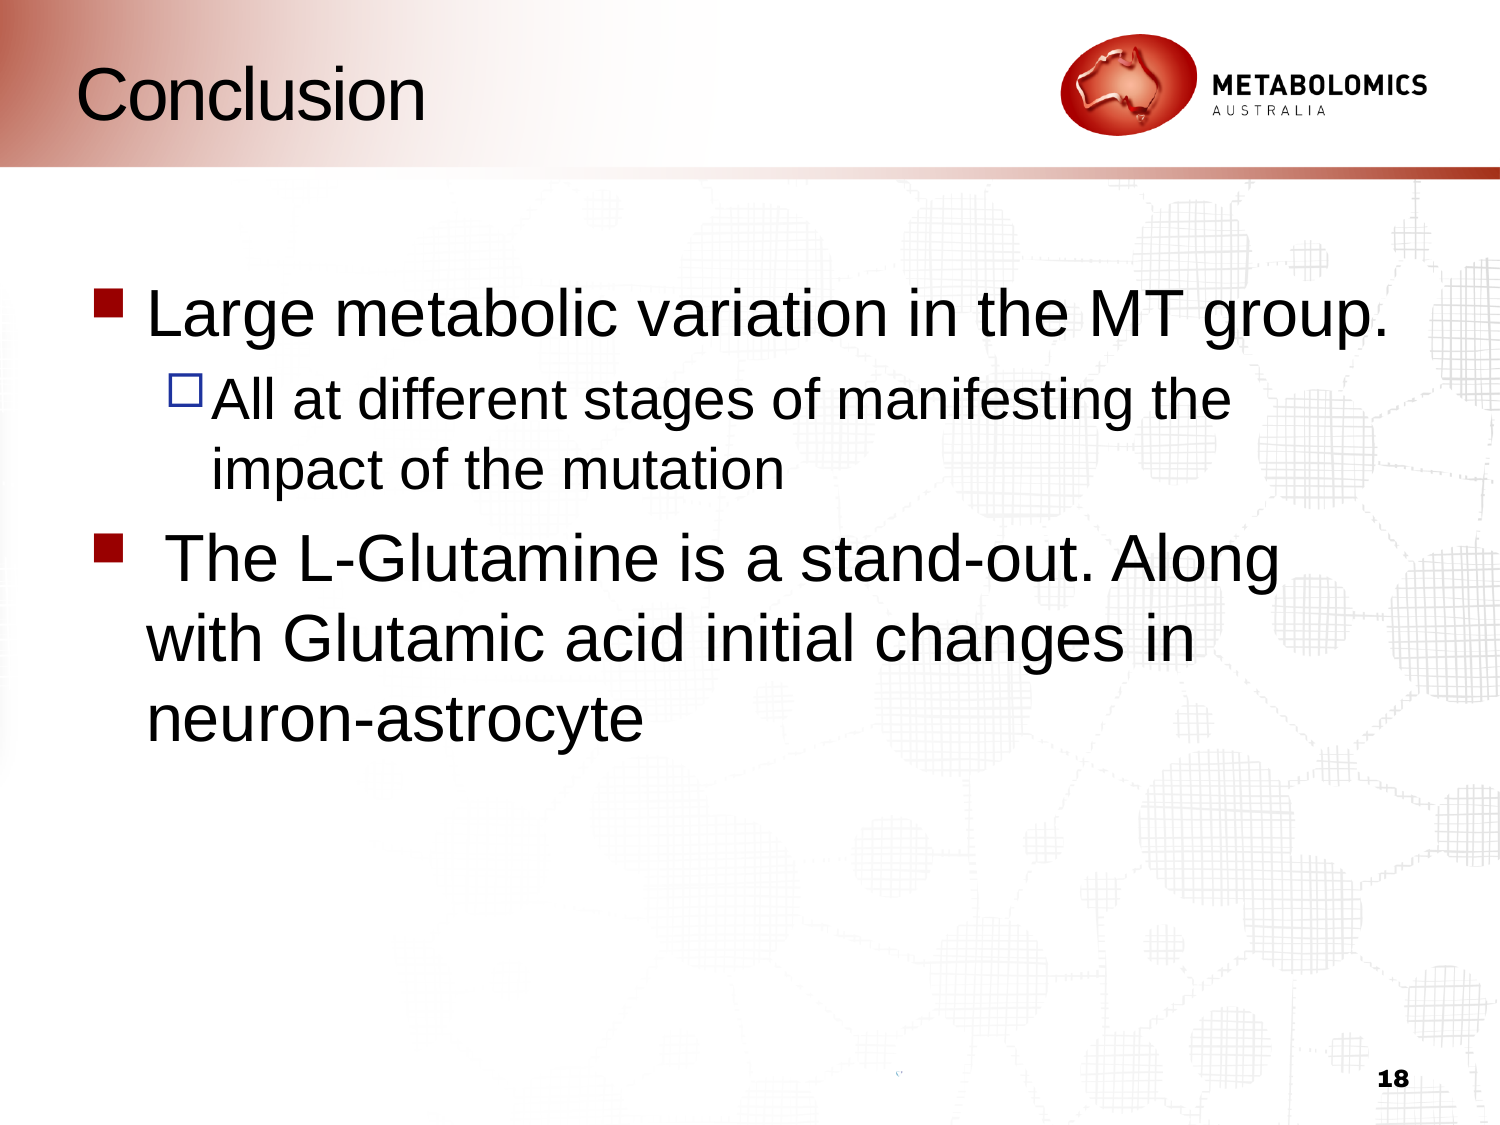

# Conclusion
Large metabolic variation in the MT group.
All at different stages of manifesting the impact of the mutation
 The L-Glutamine is a stand-out. Along with Glutamic acid initial changes in neuron-astrocyte
18